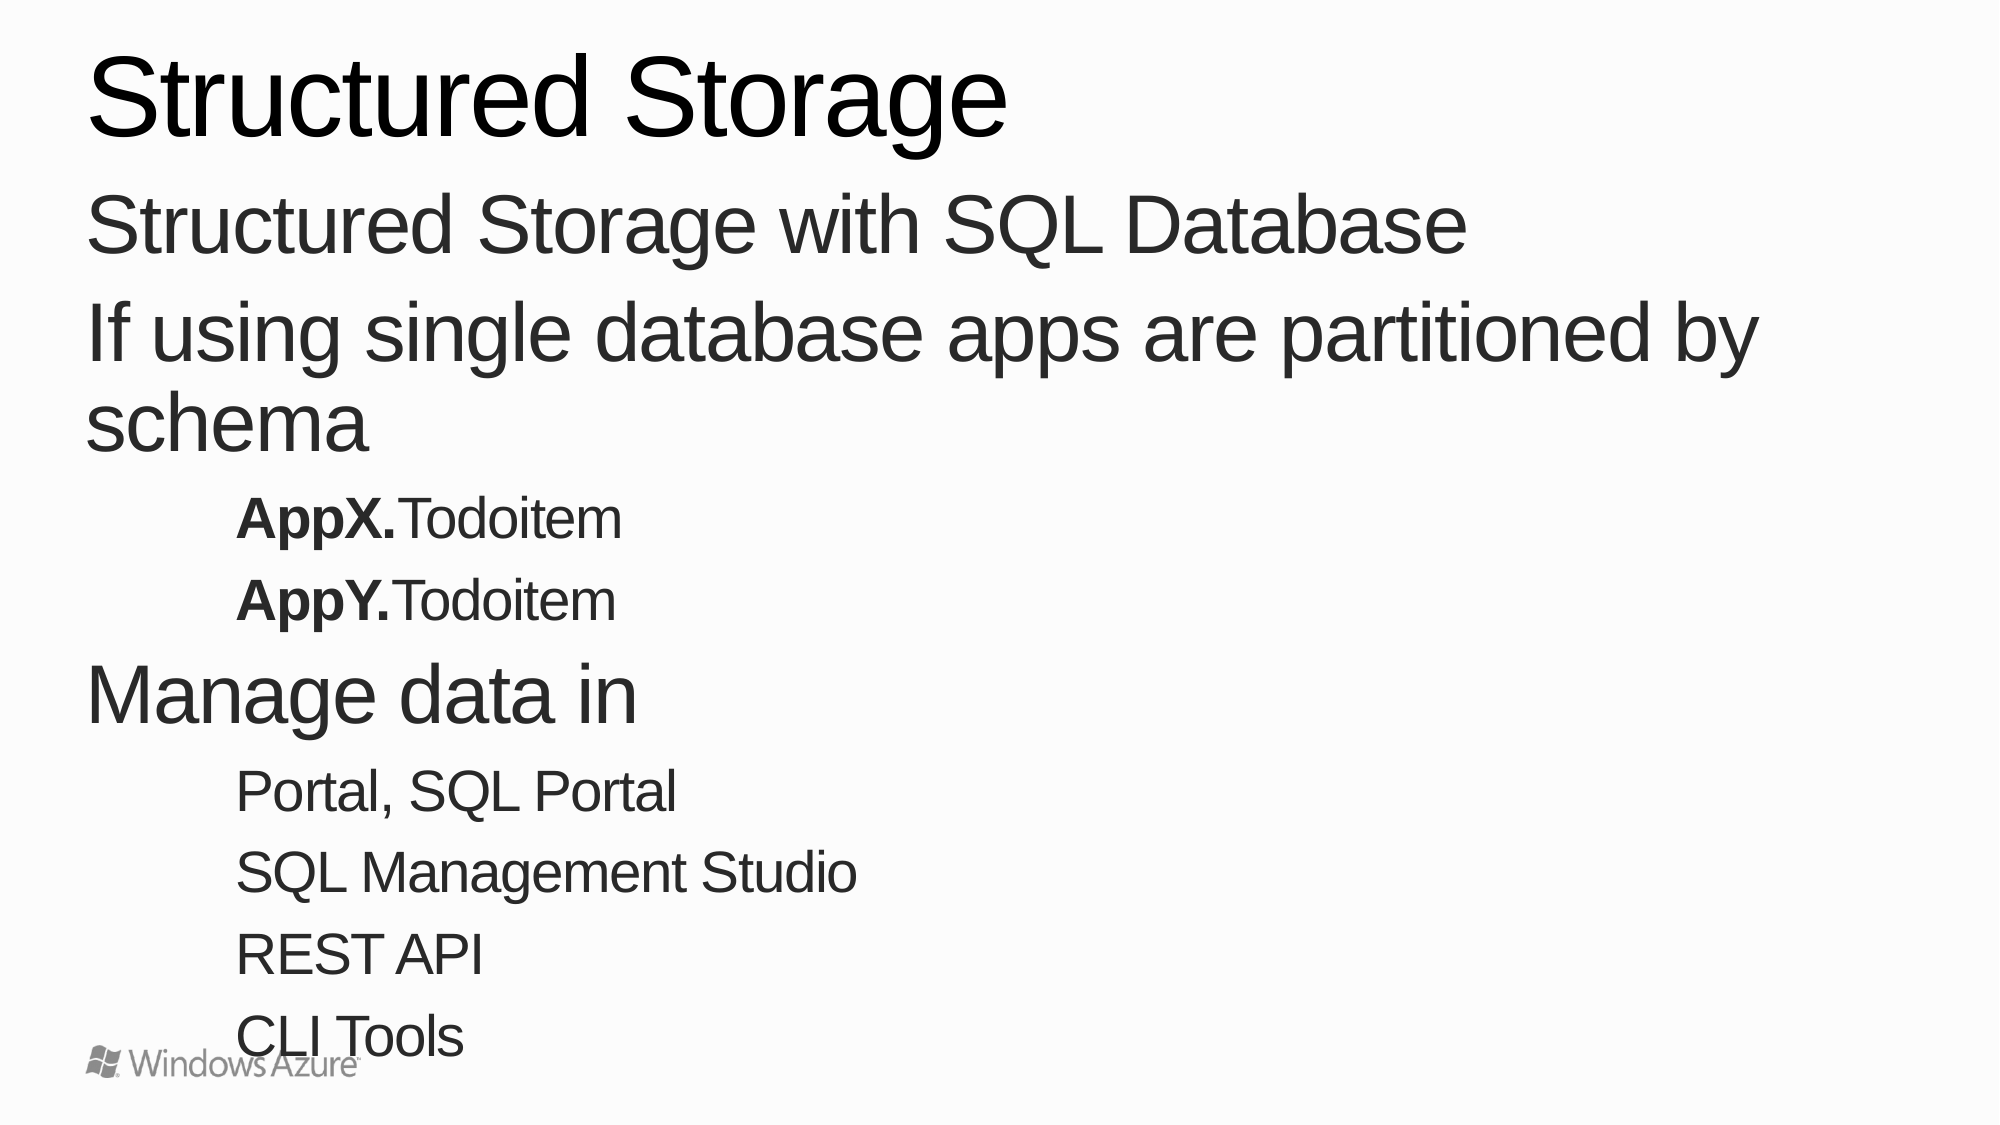

# Structured Storage
Structured Storage with SQL Database
If using single database apps are partitioned by schema
	AppX.Todoitem
	AppY.Todoitem
Manage data in
	Portal, SQL Portal
	SQL Management Studio
	REST API
	CLI Tools